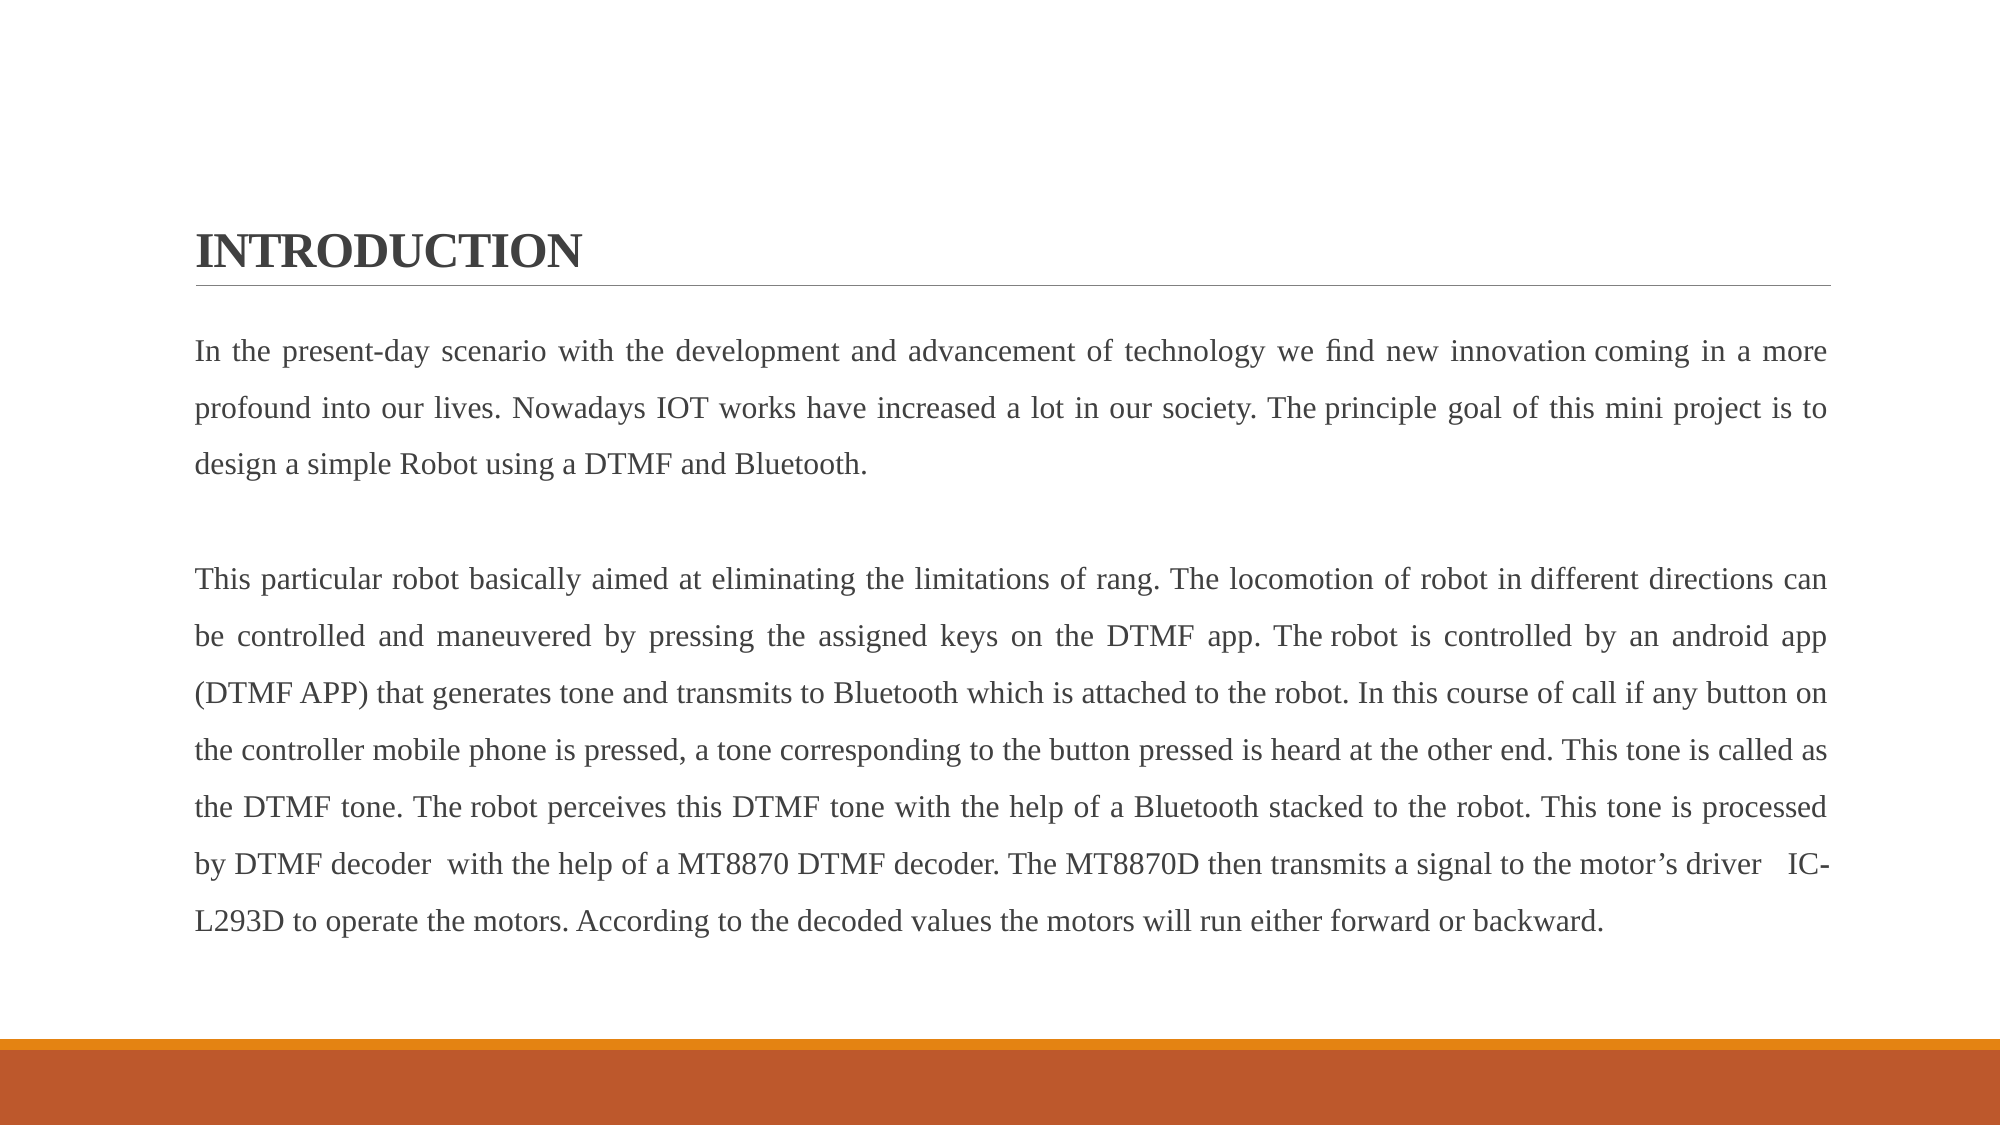

# INTRODUCTION
In the present-day scenario with the development and advancement of technology we ﬁnd new innovation coming in a more profound into our lives. Nowadays IOT works have increased a lot in our society. The principle goal of this mini project is to design a simple Robot using a DTMF and Bluetooth.

This particular robot basically aimed at eliminating the limitations of rang. The locomotion of robot in different directions can be controlled and maneuvered by pressing the assigned keys on the DTMF app. The robot is controlled by an android app (DTMF APP) that generates tone and transmits to Bluetooth which is attached to the robot. In this course of call if any button on the controller mobile phone is pressed, a tone corresponding to the button pressed is heard at the other end. This tone is called as the DTMF tone. The robot perceives this DTMF tone with the help of a Bluetooth stacked to the robot. This tone is processed by DTMF decoder  with the help of a MT8870 DTMF decoder. The MT8870D then transmits a signal to the motor’s driver   IC-L293D to operate the motors. According to the decoded values the motors will run either forward or backward.